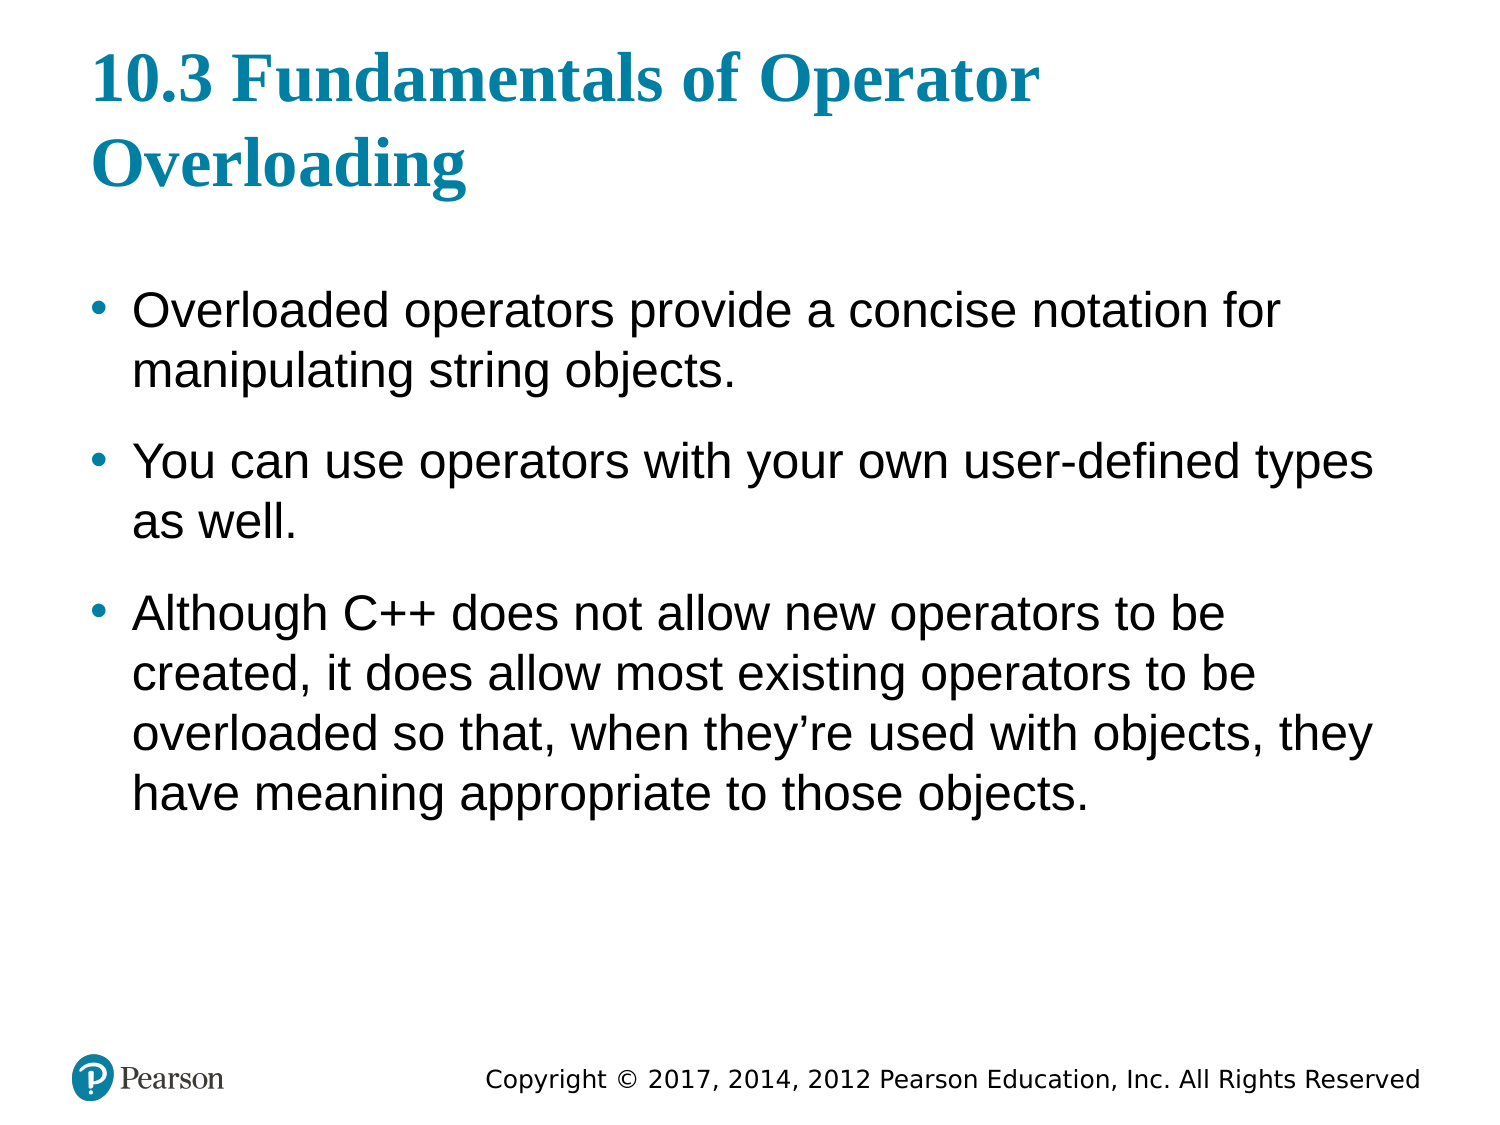

# 10.3 Fundamentals of Operator Overloading
Overloaded operators provide a concise notation for manipulating string objects.
You can use operators with your own user-defined types as well.
Although C++ does not allow new operators to be created, it does allow most existing operators to be overloaded so that, when they’re used with objects, they have meaning appropriate to those objects.